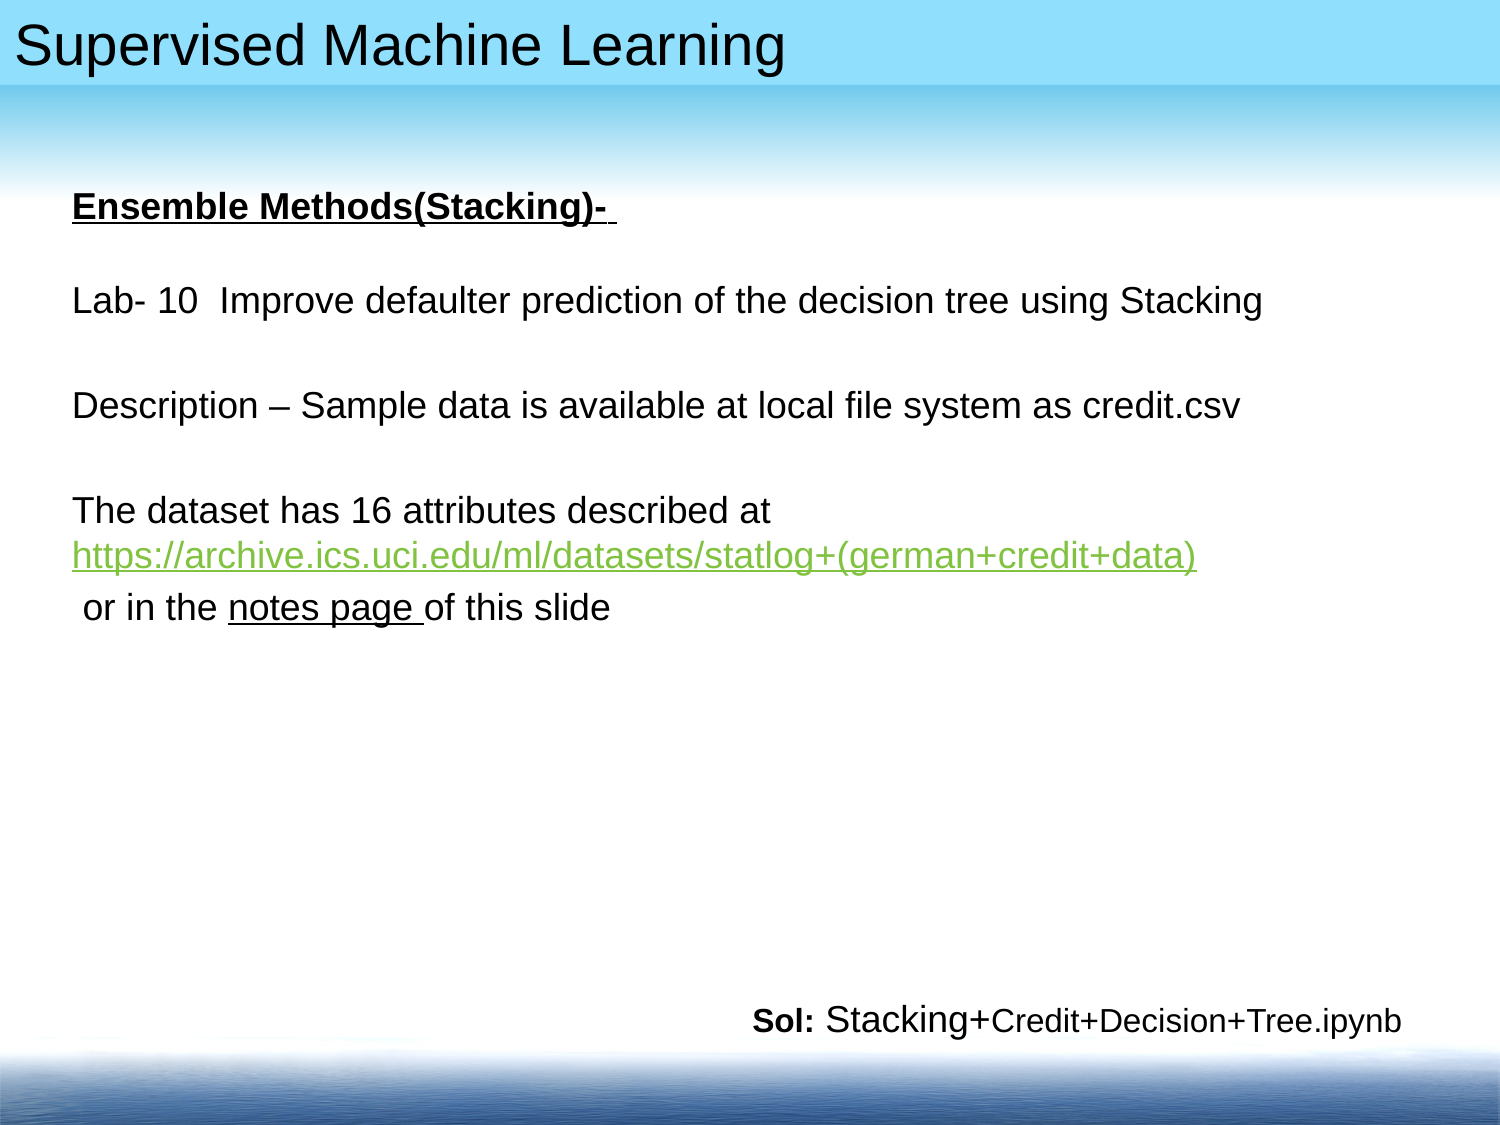

Ensemble Methods(Stacking)-

Lab- 10  Improve defaulter prediction of the decision tree using Stacking

Description – Sample data is available at local file system as credit.csv

The dataset has 16 attributes described at  https://archive.ics.uci.edu/ml/datasets/statlog+(german+credit+data)
 or in the notes page of this slide

Sol: Stacking+Credit+Decision+Tree.ipynb